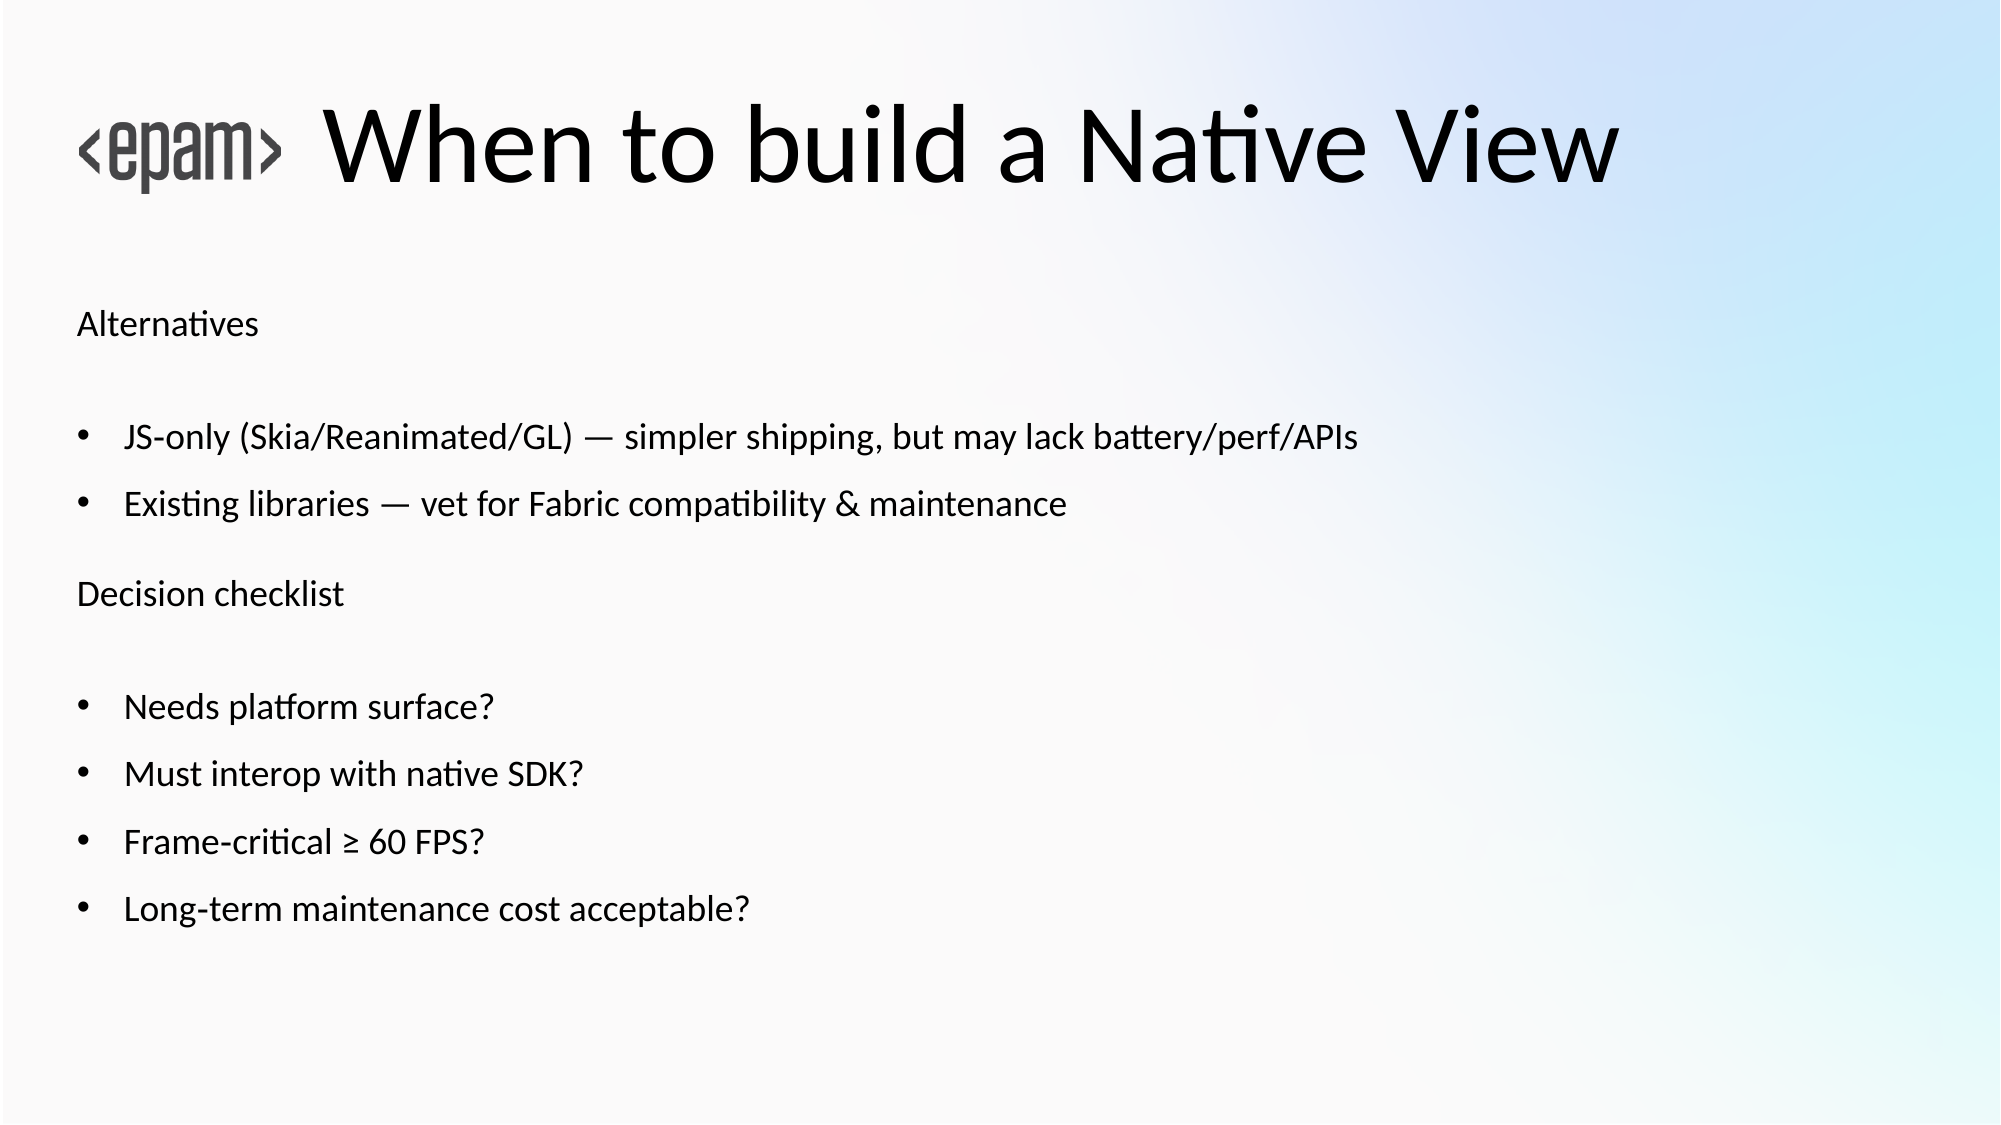

# When to build a Native View

Alternatives

JS‑only (Skia/Reanimated/GL) — simpler shipping, but may lack battery/perf/APIs
Existing libraries — vet for Fabric compatibility & maintenance

Decision checklist

Needs platform surface?
Must interop with native SDK?
Frame‑critical ≥ 60 FPS?
Long‑term maintenance cost acceptable?